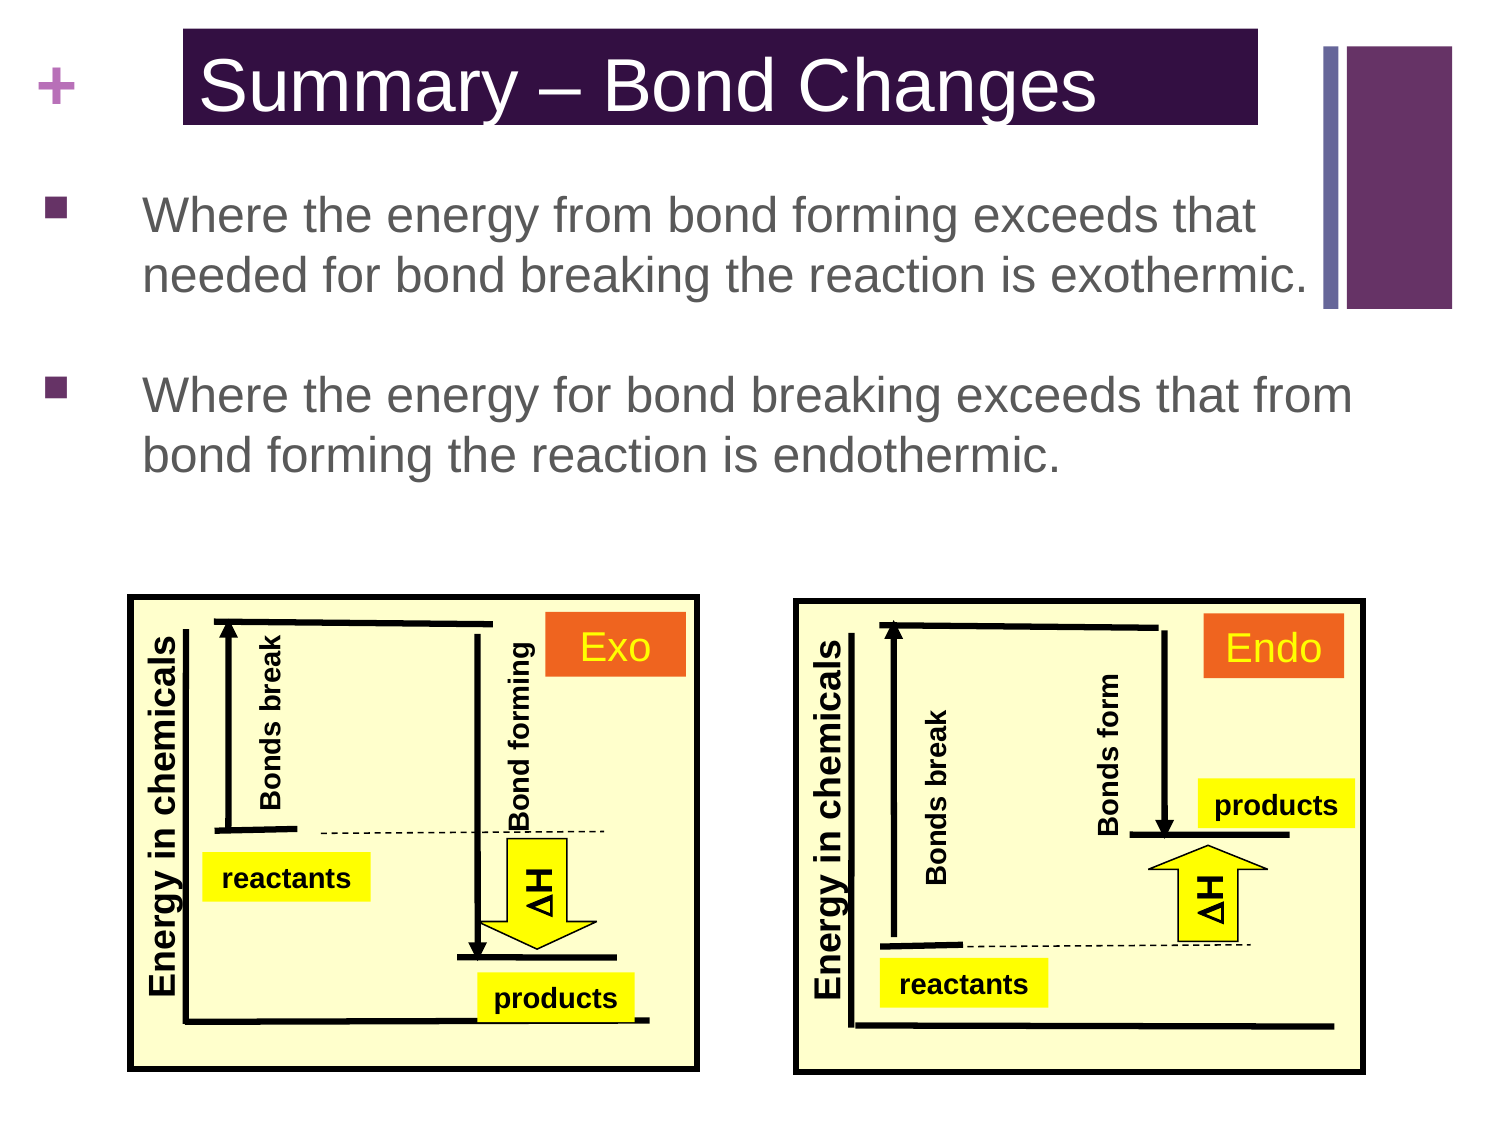

# Summary – Bond Changes
Where the energy from bond forming exceeds that needed for bond breaking the reaction is exothermic.

Where the energy for bond breaking exceeds that from bond forming the reaction is endothermic.

Bonds break
Bond forming
Energy in chemicals

ΔH
reactants

products

Bonds form
Energy in chemicals
Bonds break
products

ΔH

reactants

Exo
Endo